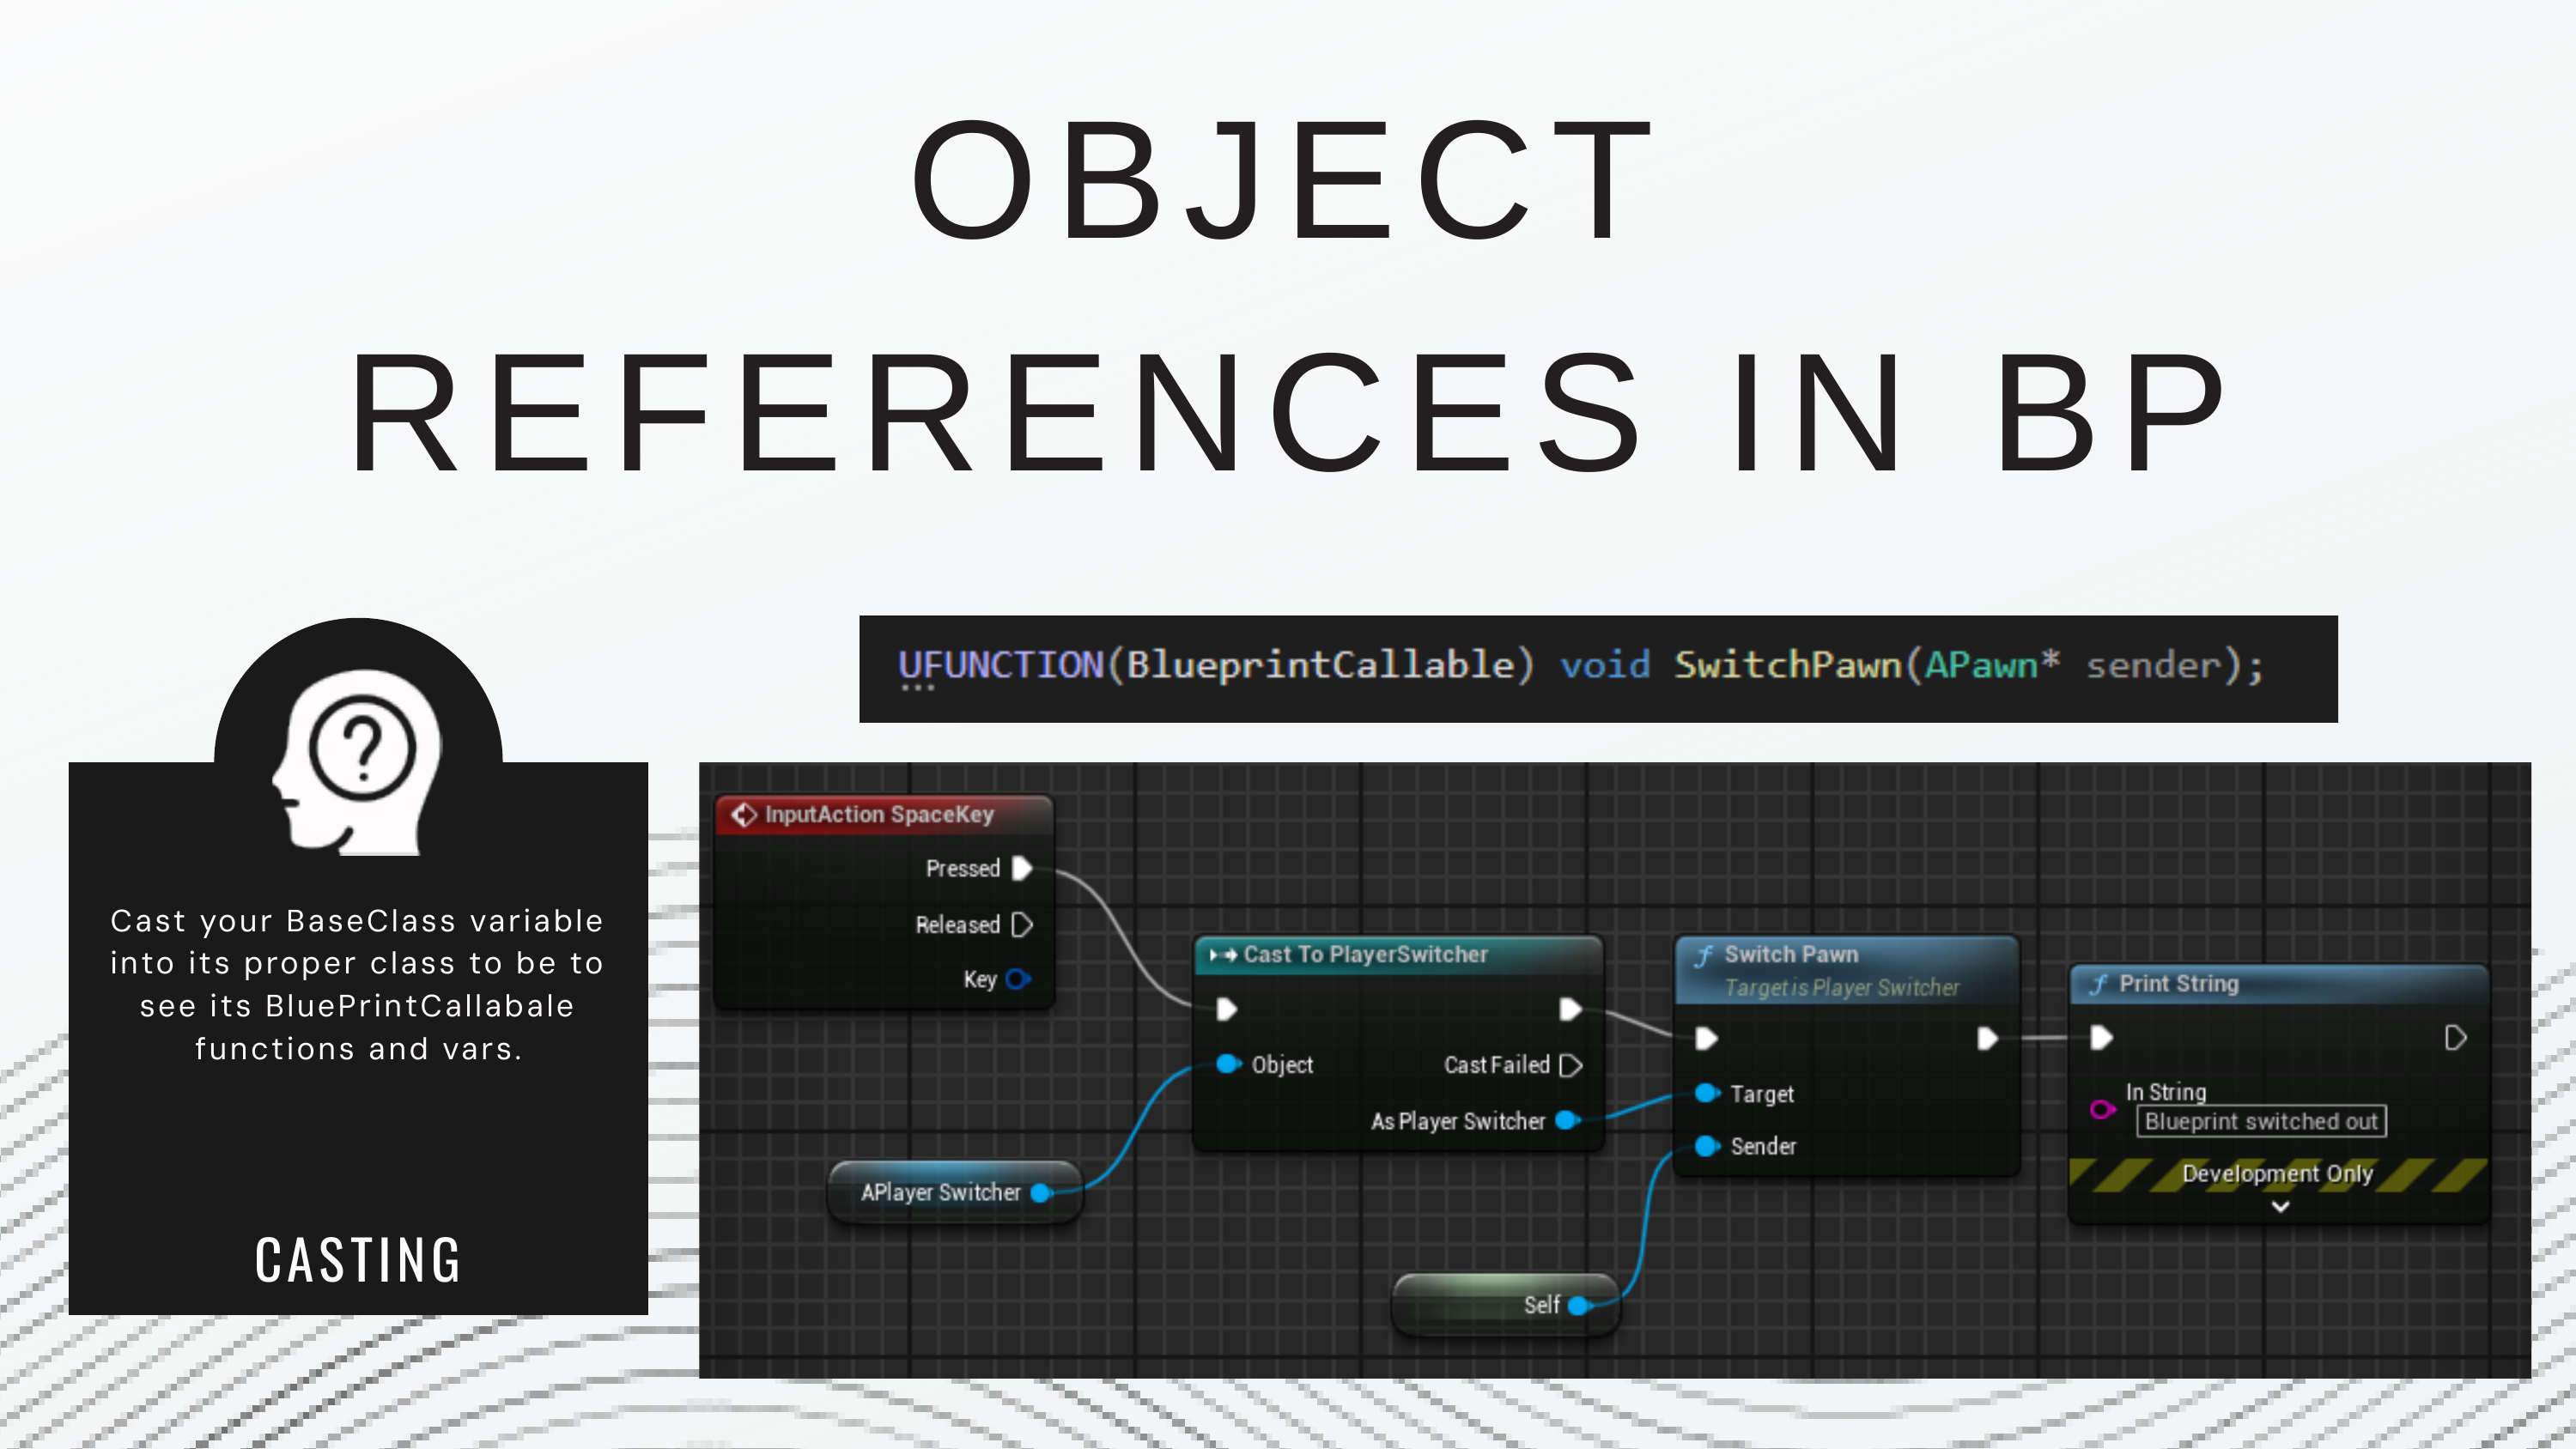

OBJECT REFERENCES IN BP

Cast your BaseClass variable into its proper class to be to see its BluePrintCallabale functions and vars.
CASTING